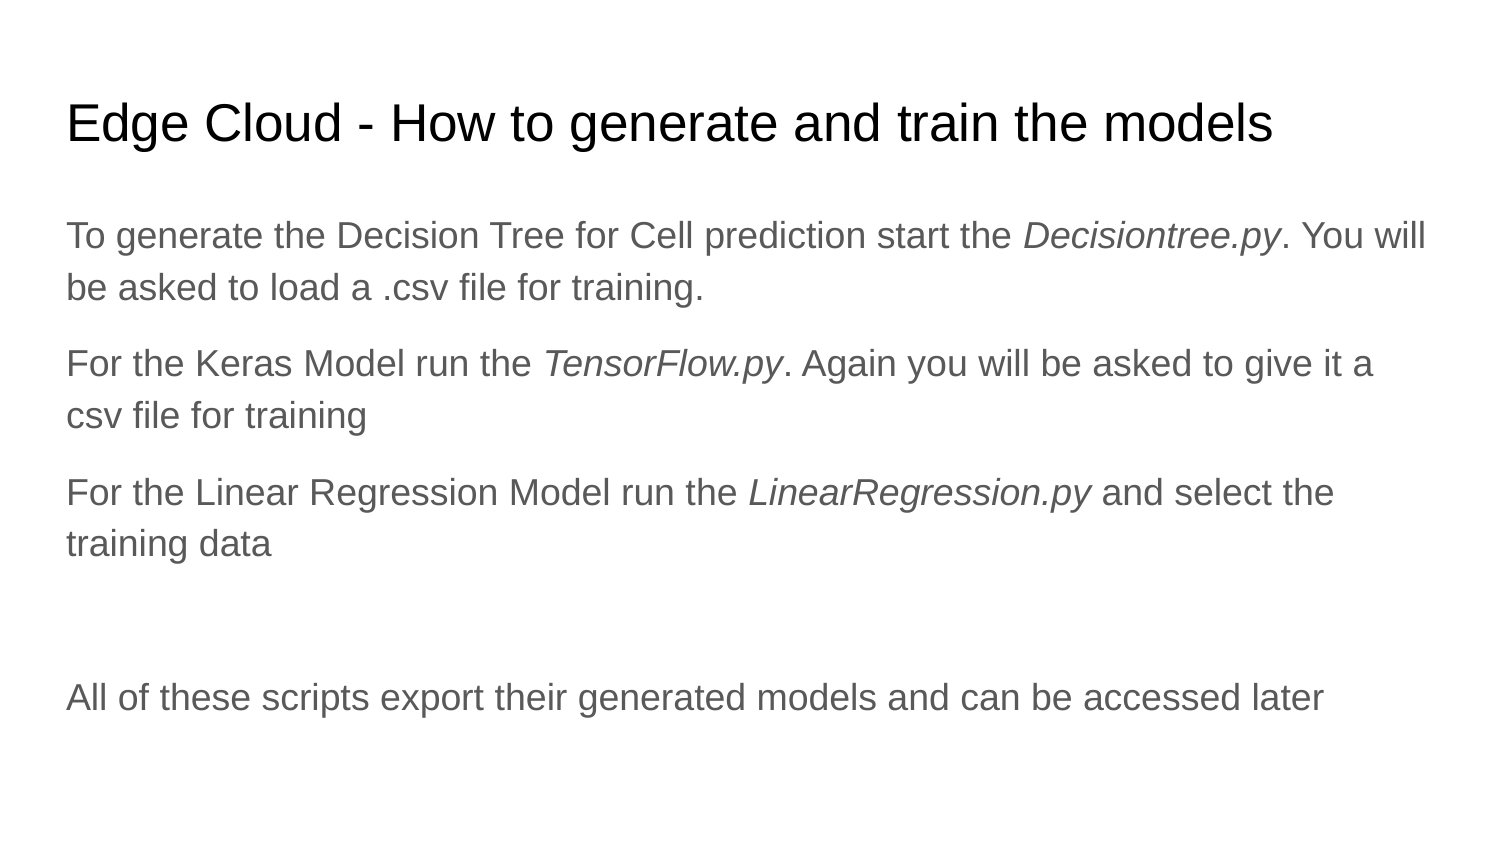

# Edge Cloud - How to generate and train the models
To generate the Decision Tree for Cell prediction start the Decisiontree.py. You will be asked to load a .csv file for training.
For the Keras Model run the TensorFlow.py. Again you will be asked to give it a csv file for training
For the Linear Regression Model run the LinearRegression.py and select the training data

All of these scripts export their generated models and can be accessed later